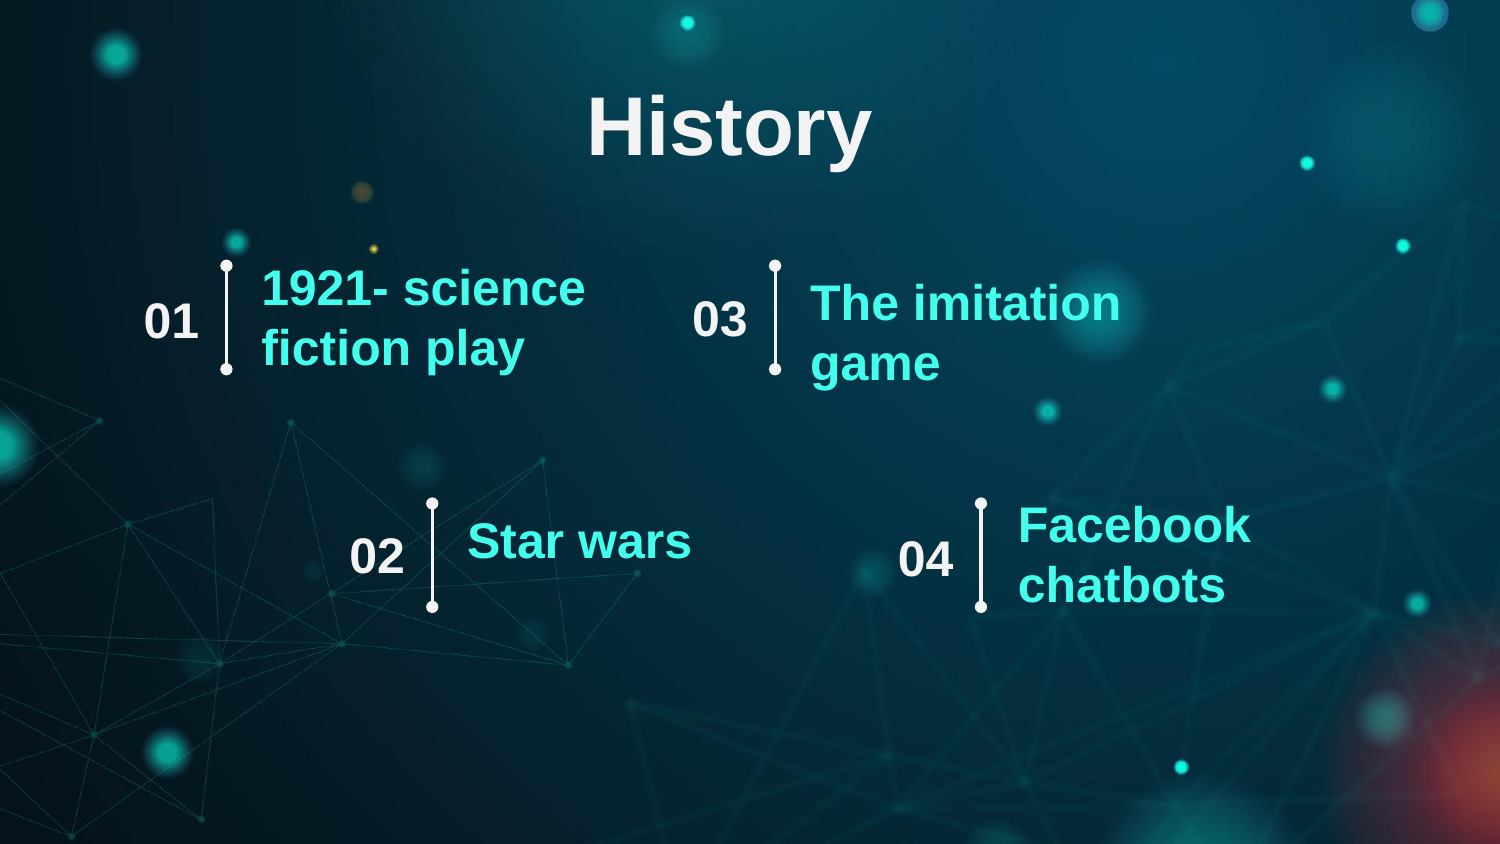

History
# 1921- science fiction play
The imitation game
03
01
Facebook chatbots
Star wars
02
04